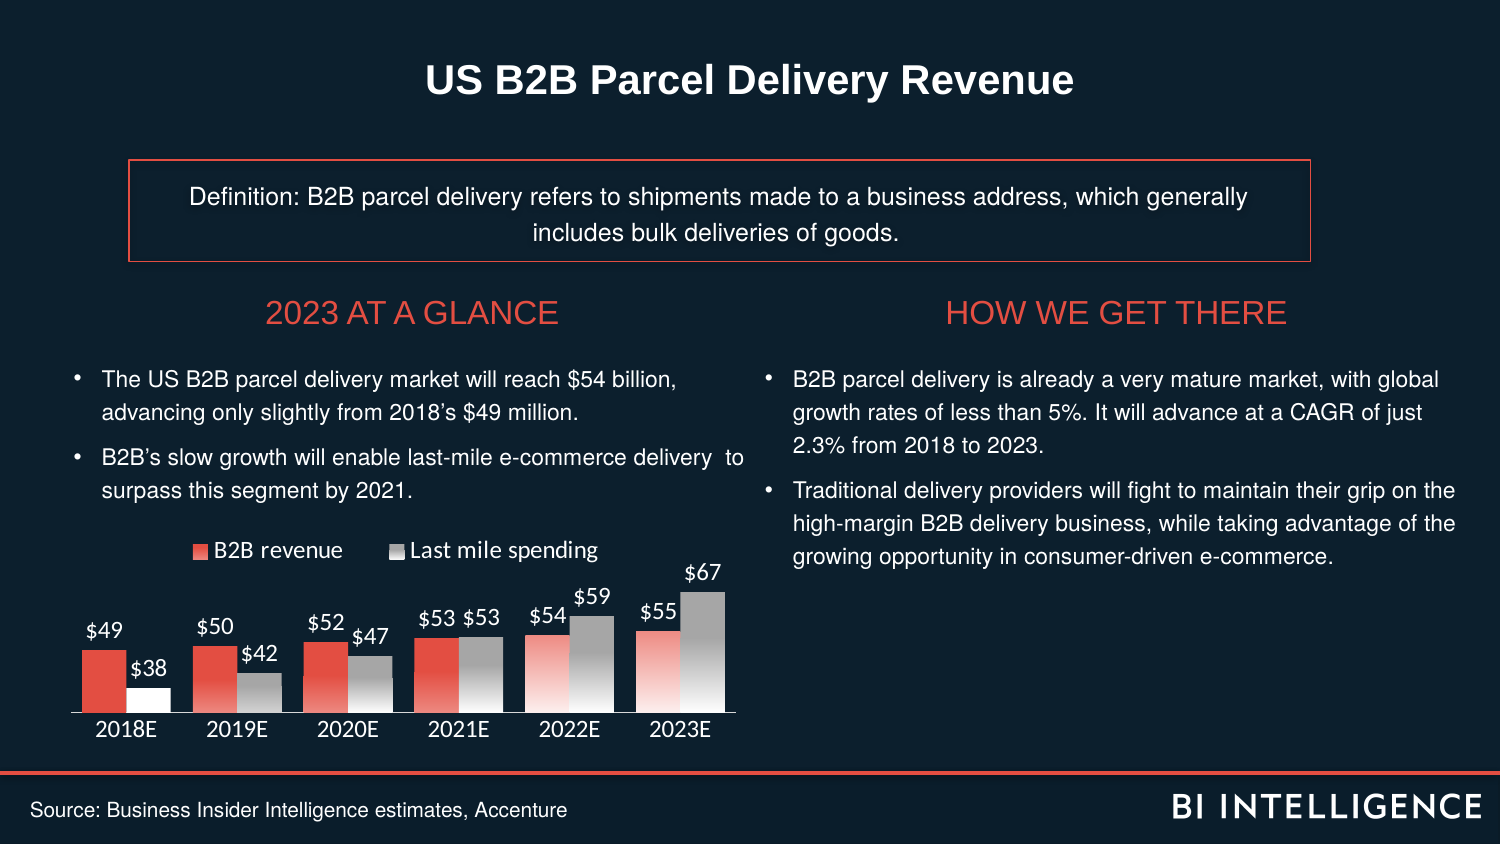

US B2B Parcel Delivery Revenue
Definition: B2B parcel delivery refers to shipments made to a business address, which generally includes bulk deliveries of goods.
2023 AT A GLANCE
The US B2B parcel delivery market will reach $54 billion, advancing only slightly from 2018’s $49 million.
B2B’s slow growth will enable last-mile e-commerce delivery  to surpass this segment by 2021.
HOW WE GET THERE
B2B parcel delivery is already a very mature market, with global growth rates of less than 5%. It will advance at a CAGR of just 2.3% from 2018 to 2023.
Traditional delivery providers will fight to maintain their grip on the high-margin B2B delivery business, while taking advantage of the growing opportunity in consumer-driven e-commerce.

### Chart

| Category | B2B revenue | Last mile spending |
|---|---|---|
| 2018E | 48.98653496903319 | 37.51 |
| 2019E | 50.21119834325901 | 42.086 |
| 2020E | 51.52903297790528 | 47.22 |
| 2021E | 52.61114267044127 | 52.981 |
| 2022E | 53.71597666652054 | 59.445 |
| 2023E | 54.84401217651747 | 66.697 |
Source: Business Insider Intelligence estimates, Accenture